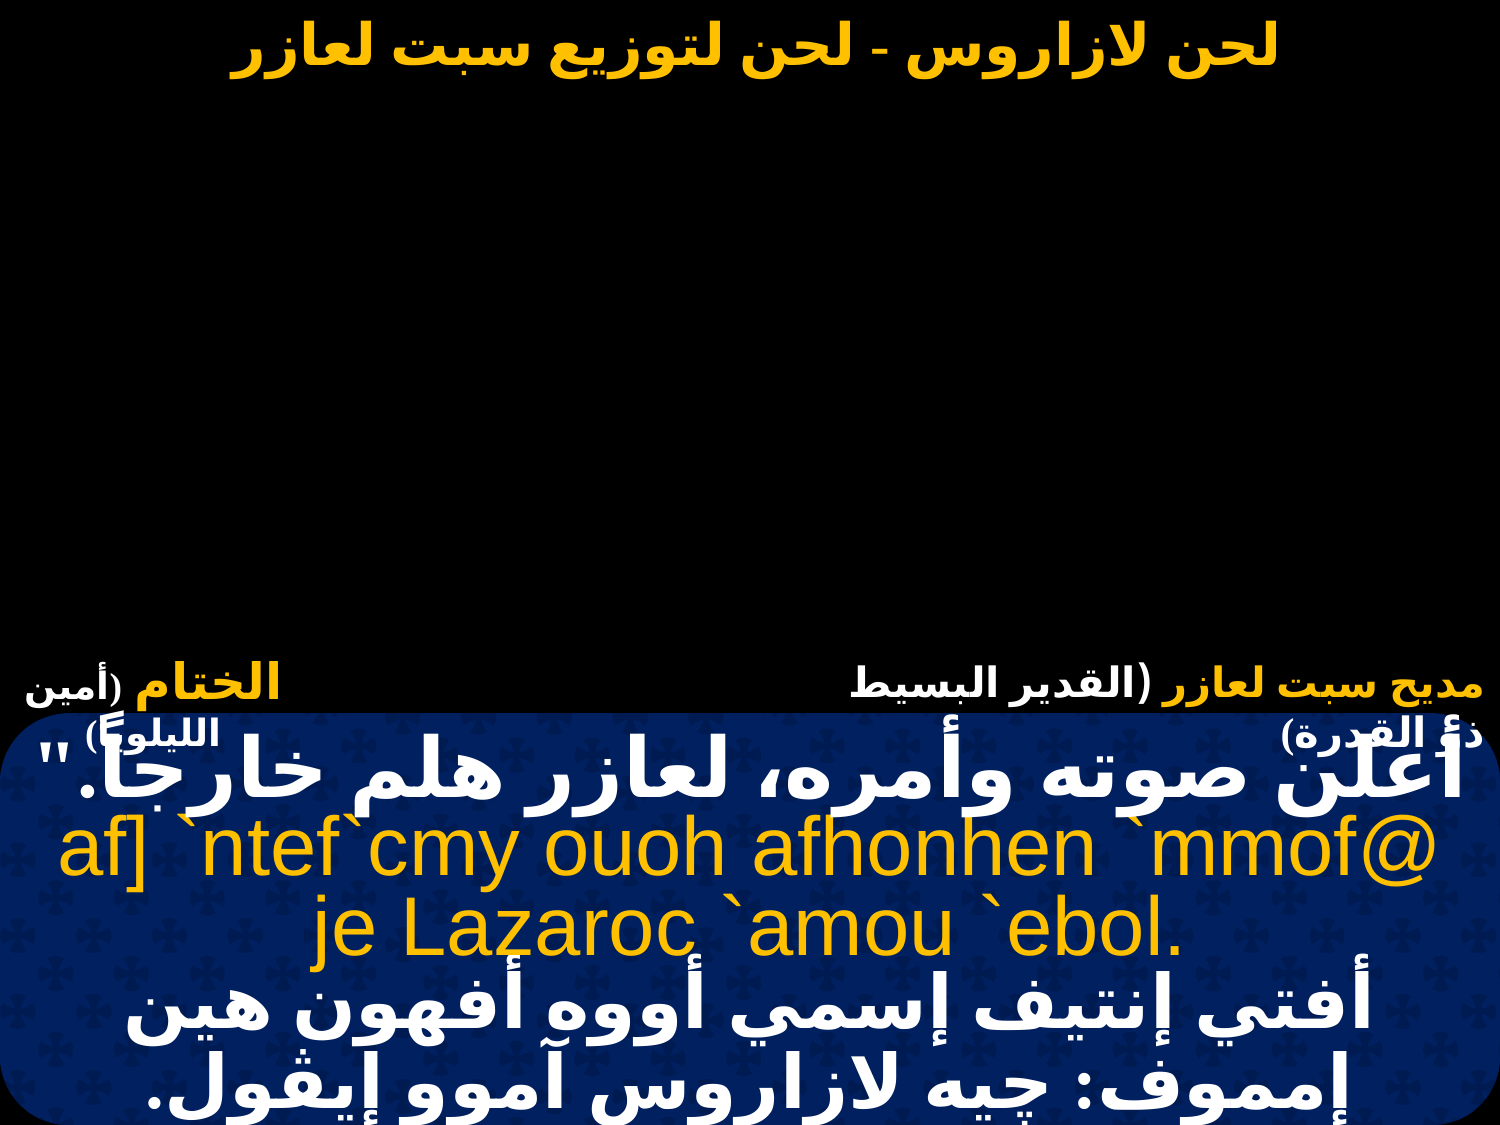

#
أعلن صوته وأمره، لعازر هلم خارجاً."
af] `ntef`cmy ouoh afhonhen `mmof@ je Lazaroc `amou `ebol.
أفتي إنتيف إسمي أووه أفهون هين إمموف: چيه لازاروس آموو إيڤول.